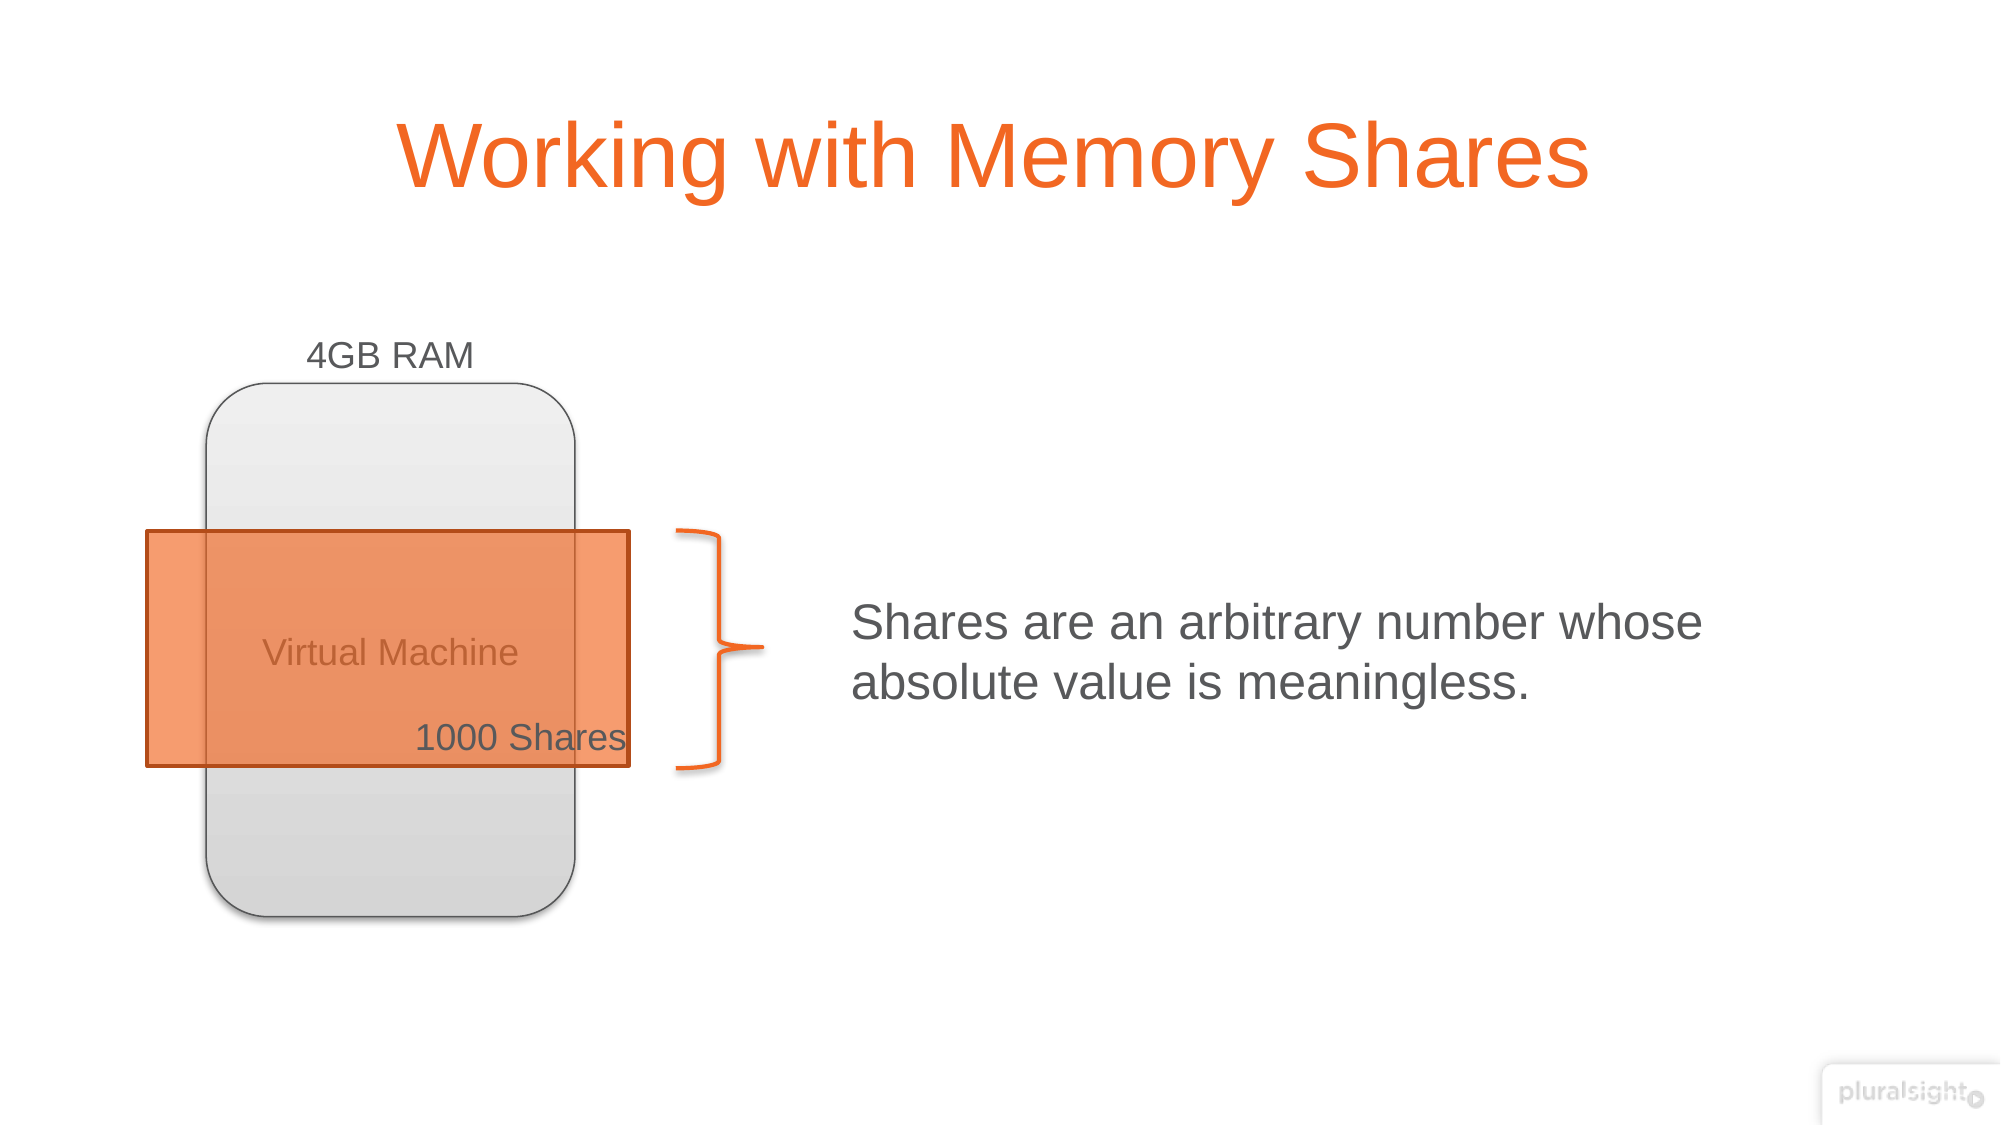

# Working with Memory Shares
4GB RAM
Virtual Machine

Shares are an arbitrary number whose
absolute value is meaningless.
1000 Shares